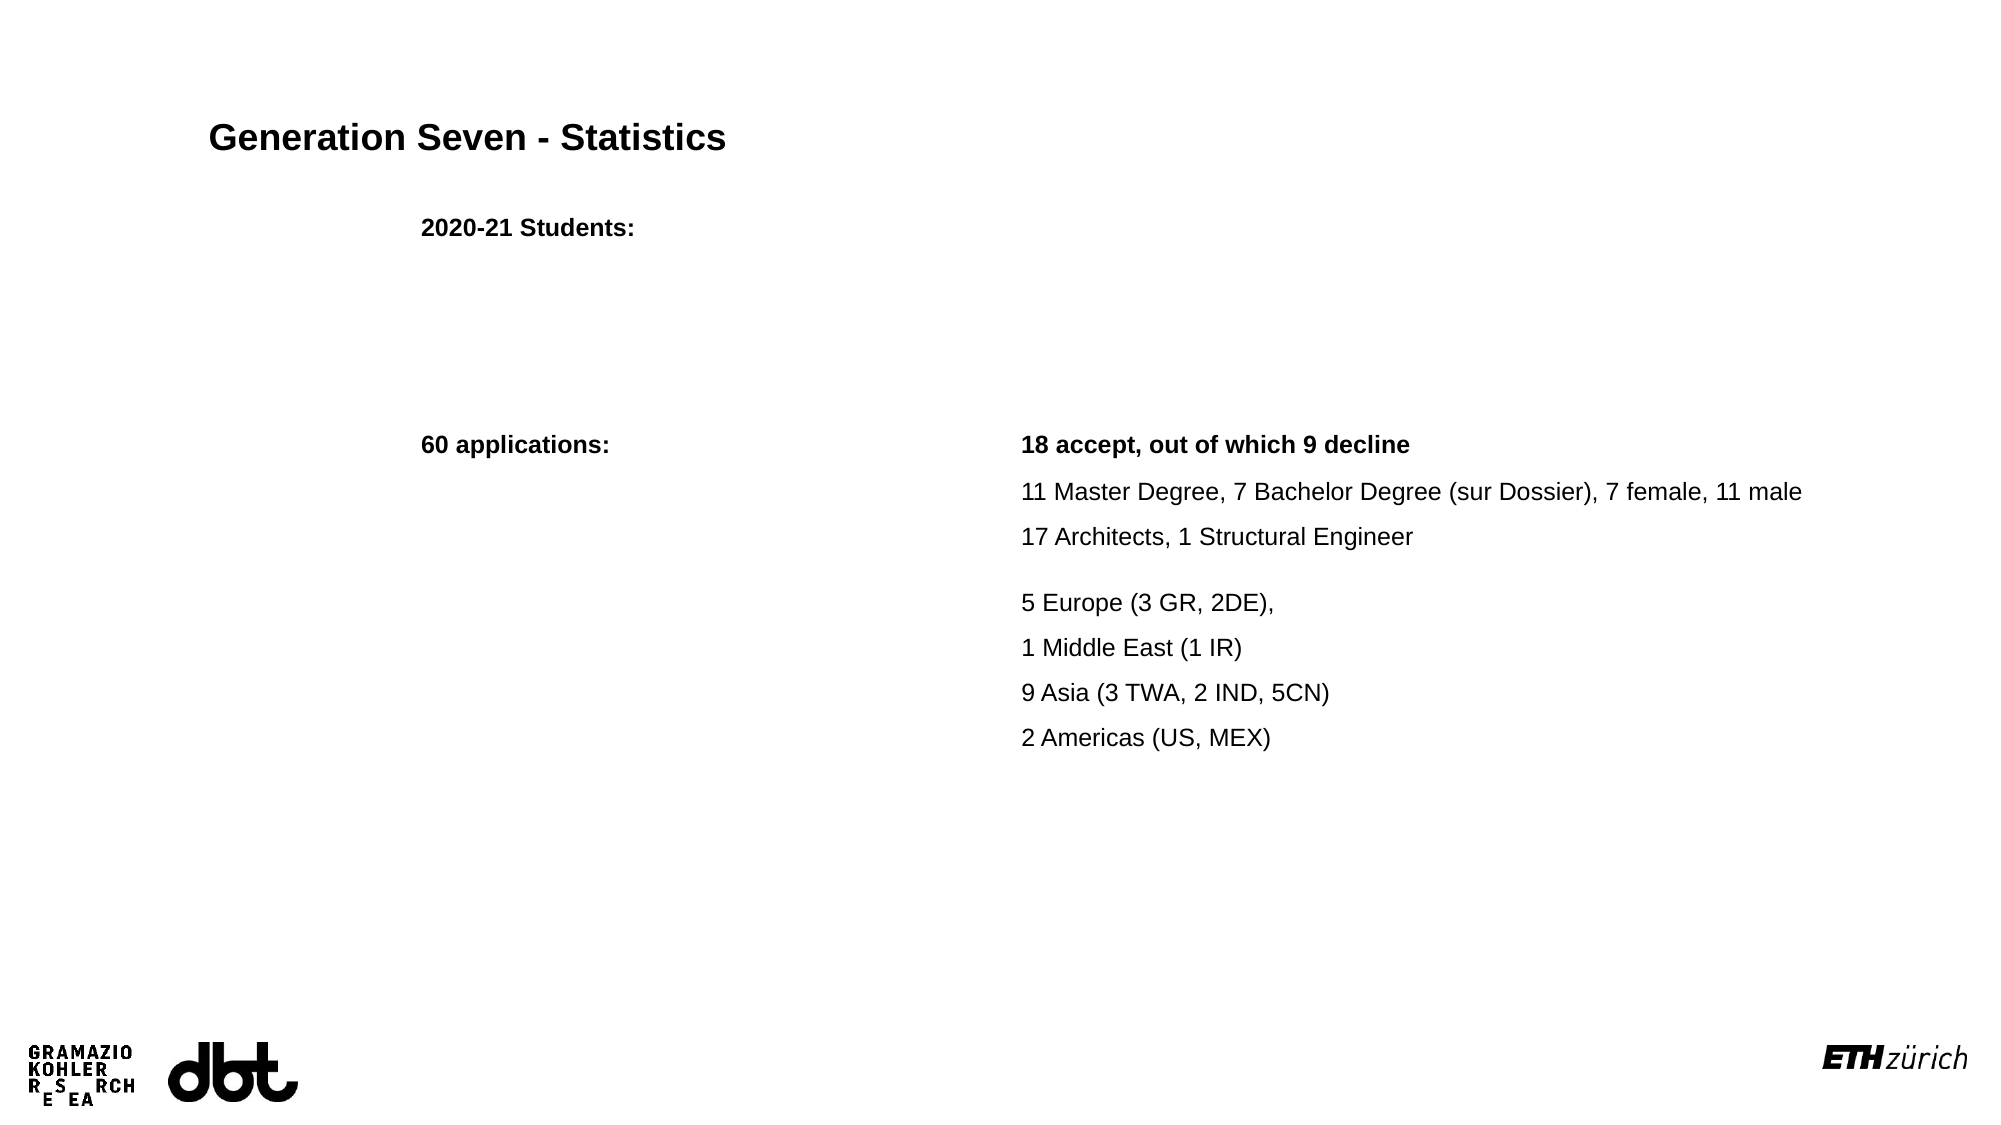

# Generation Seven - Statistics
2020-21 Students:

​60 applications: 			18 accept, out of which 9 decline
				11 Master Degree, 7 Bachelor Degree (sur Dossier), 7 female, 11 male
				17 Architects, 1 Structural Engineer
				5 Europe (3 GR, 2DE),
				1 Middle East (1 IR)
				9 Asia (3 TWA, 2 IND, 5CN)
				2 Americas (US, MEX)